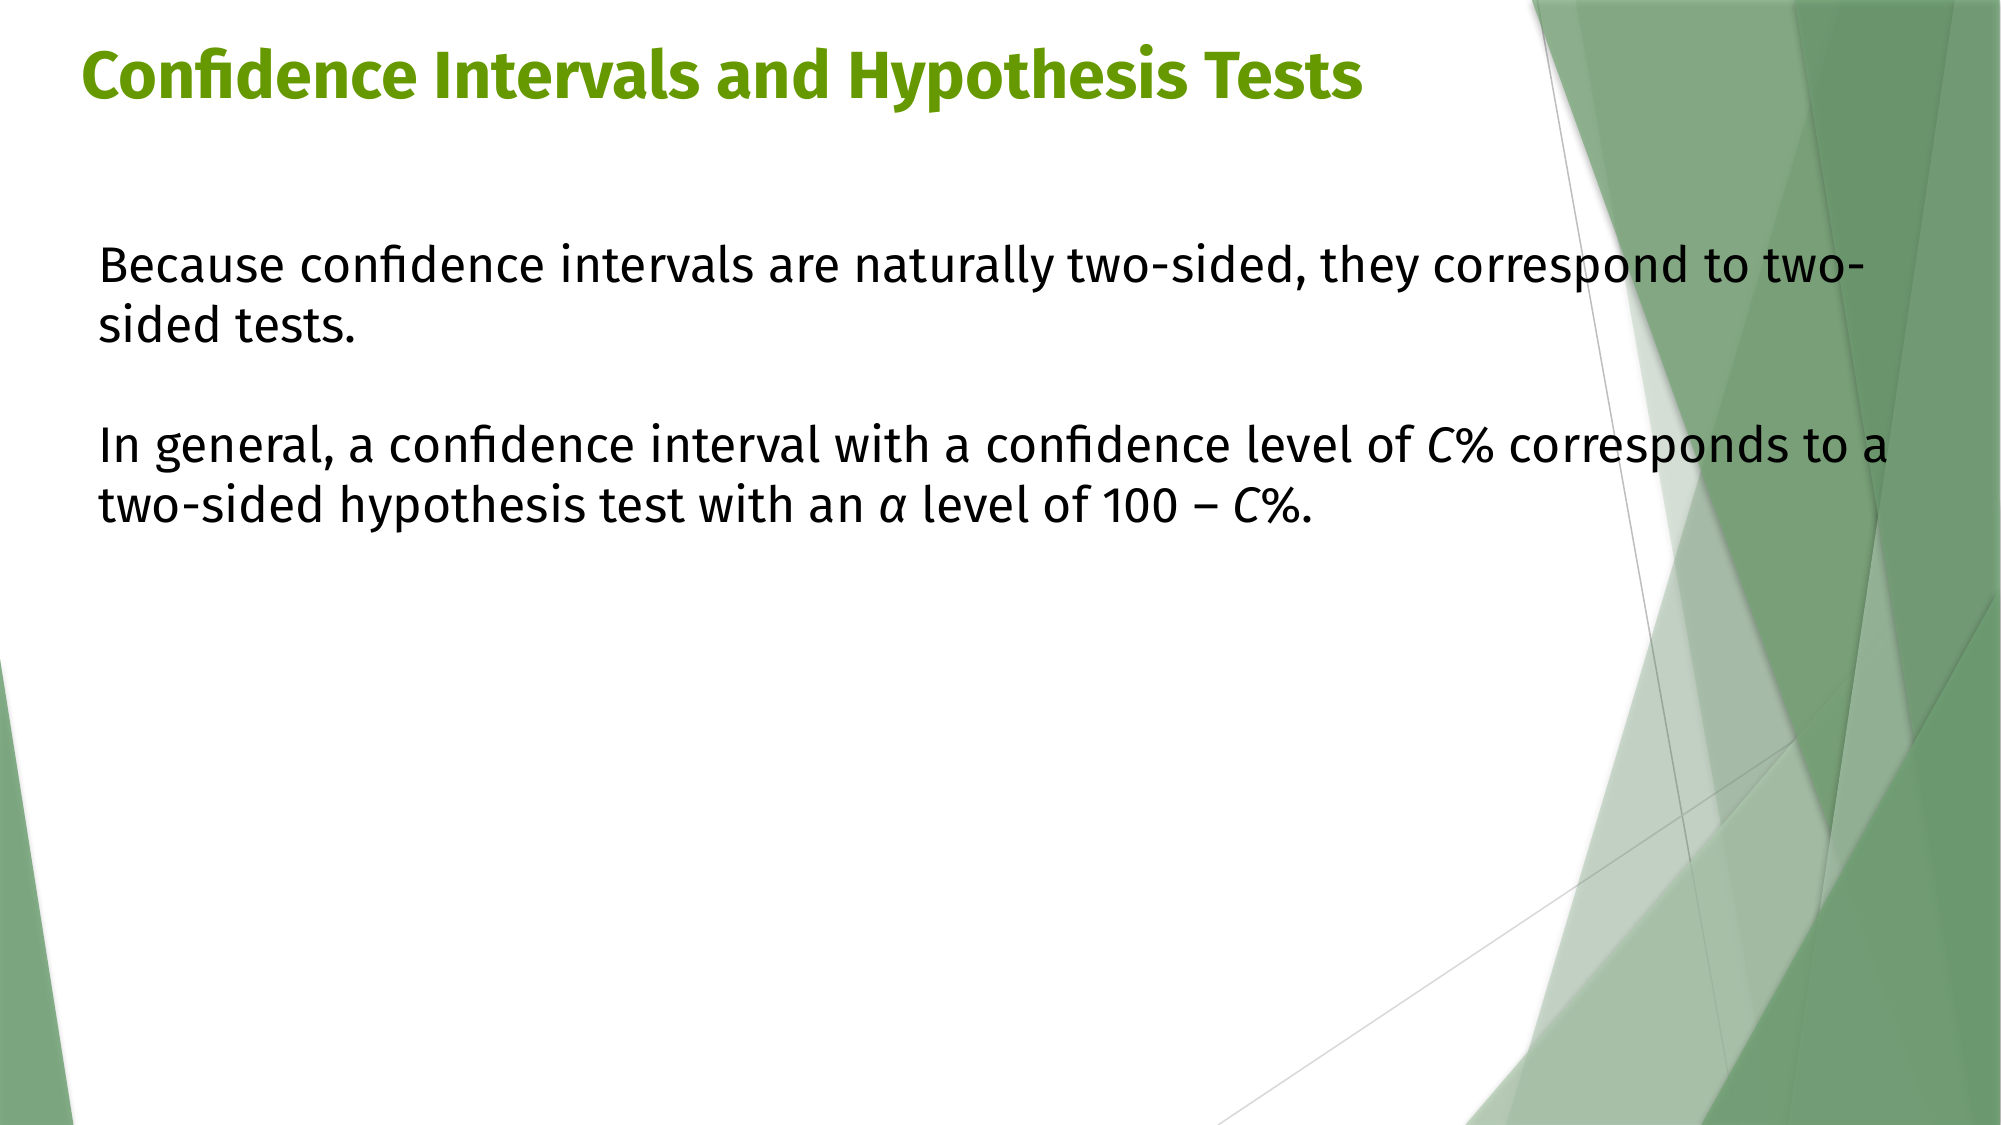

Confidence Intervals and Hypothesis Tests
Because confidence intervals are naturally two-sided, they correspond to two-sided tests.

In general, a confidence interval with a confidence level of C% corresponds to a two-sided hypothesis test with an α level of 100 – C%.